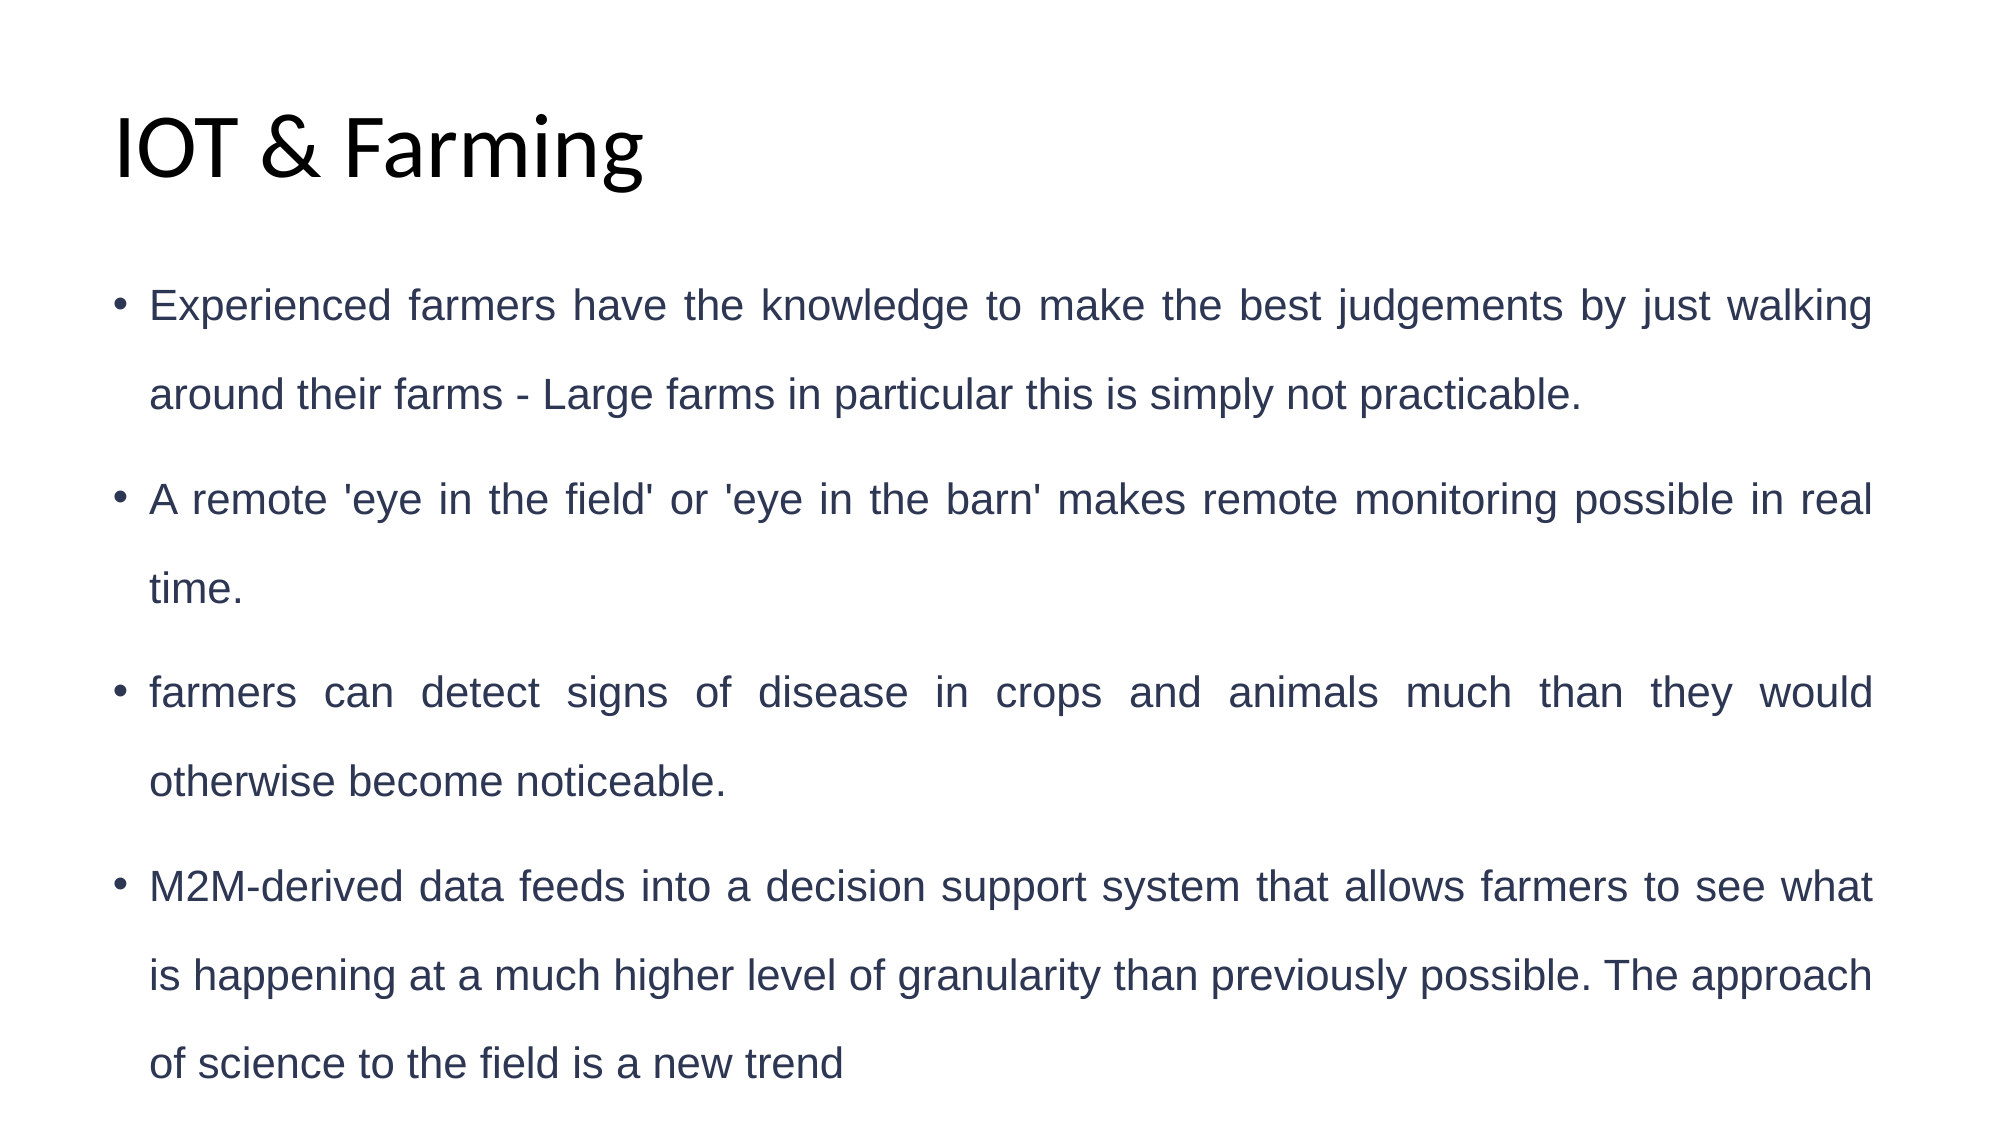

# IOT & Farming
Experienced farmers have the knowledge to make the best judgements by just walking around their farms - Large farms in particular this is simply not practicable.
A remote 'eye in the field' or 'eye in the barn' makes remote monitoring possible in real time.
farmers can detect signs of disease in crops and animals much than they would otherwise become noticeable.
M2M-derived data feeds into a decision support system that allows farmers to see what is happening at a much higher level of granularity than previously possible. The approach of science to the field is a new trend